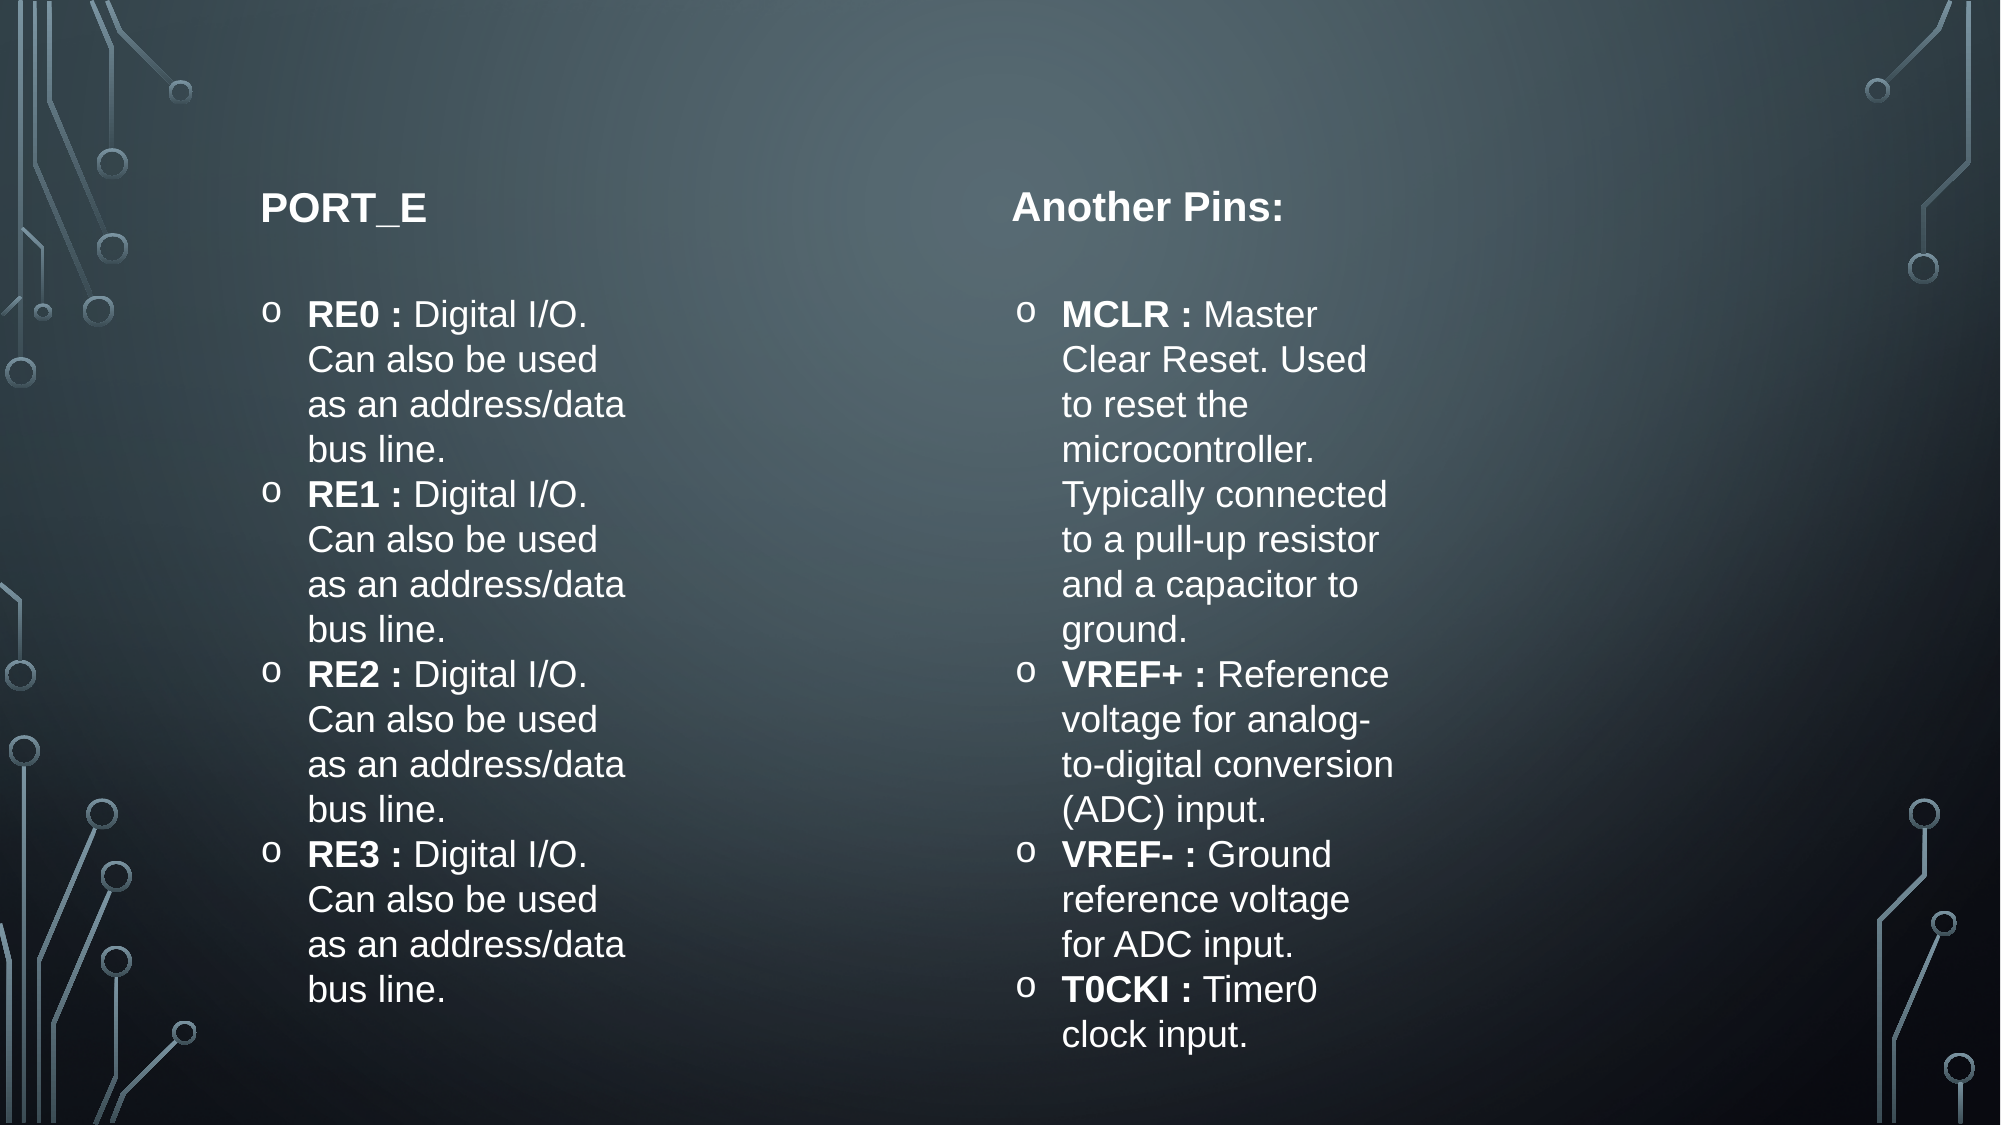

Another Pins:
PORT_E
MCLR : Master Clear Reset. Used to reset the microcontroller. Typically connected to a pull-up resistor and a capacitor to ground.
VREF+ : Reference voltage for analog-to-digital conversion (ADC) input.
VREF- : Ground reference voltage for ADC input.
T0CKI : Timer0 clock input.
RE0 : Digital I/O. Can also be used as an address/data bus line.
RE1 : Digital I/O. Can also be used as an address/data bus line.
RE2 : Digital I/O. Can also be used as an address/data bus line.
RE3 : Digital I/O. Can also be used as an address/data bus line.